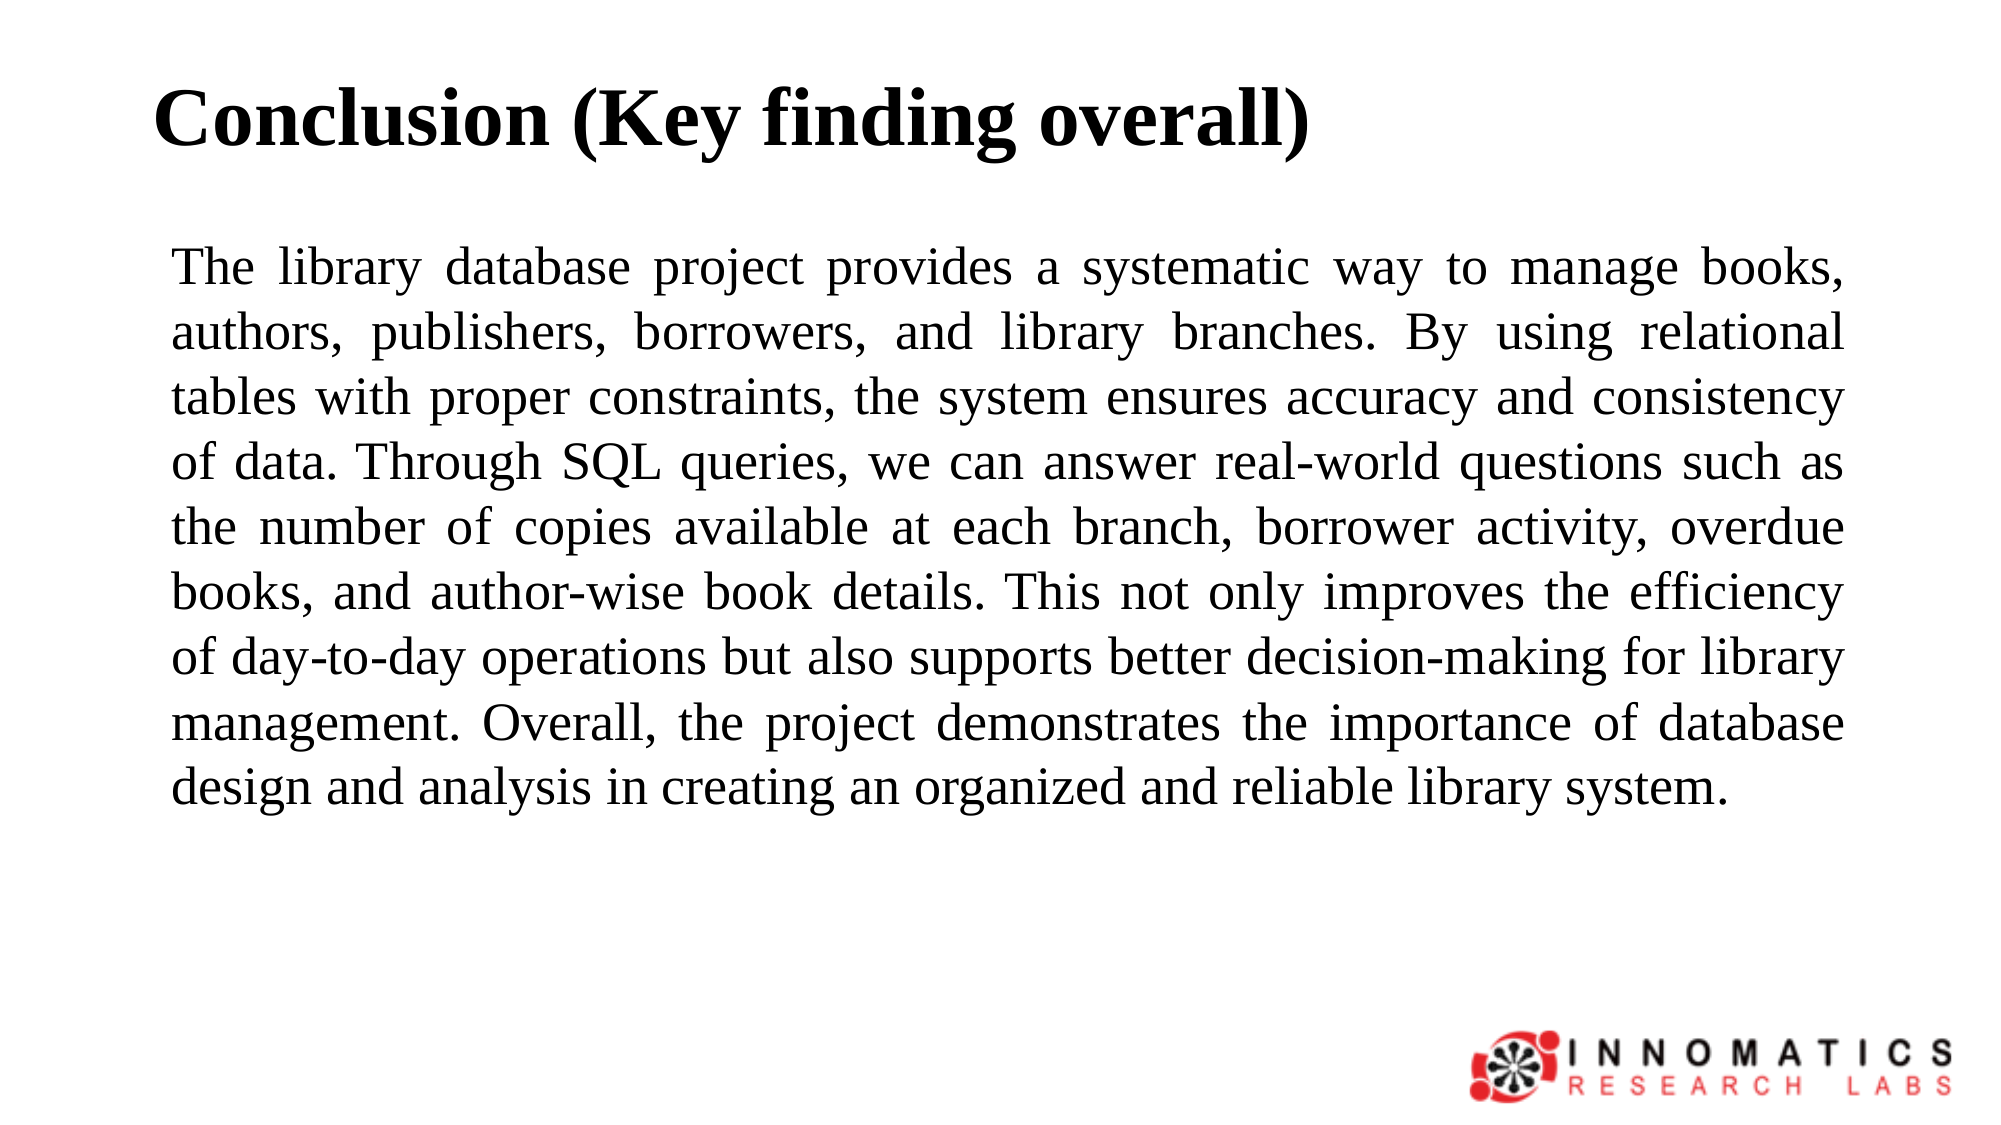

# Conclusion (Key finding overall)
The library database project provides a systematic way to manage books, authors, publishers, borrowers, and library branches. By using relational tables with proper constraints, the system ensures accuracy and consistency of data. Through SQL queries, we can answer real-world questions such as the number of copies available at each branch, borrower activity, overdue books, and author-wise book details. This not only improves the efficiency of day-to-day operations but also supports better decision-making for library management. Overall, the project demonstrates the importance of database design and analysis in creating an organized and reliable library system.